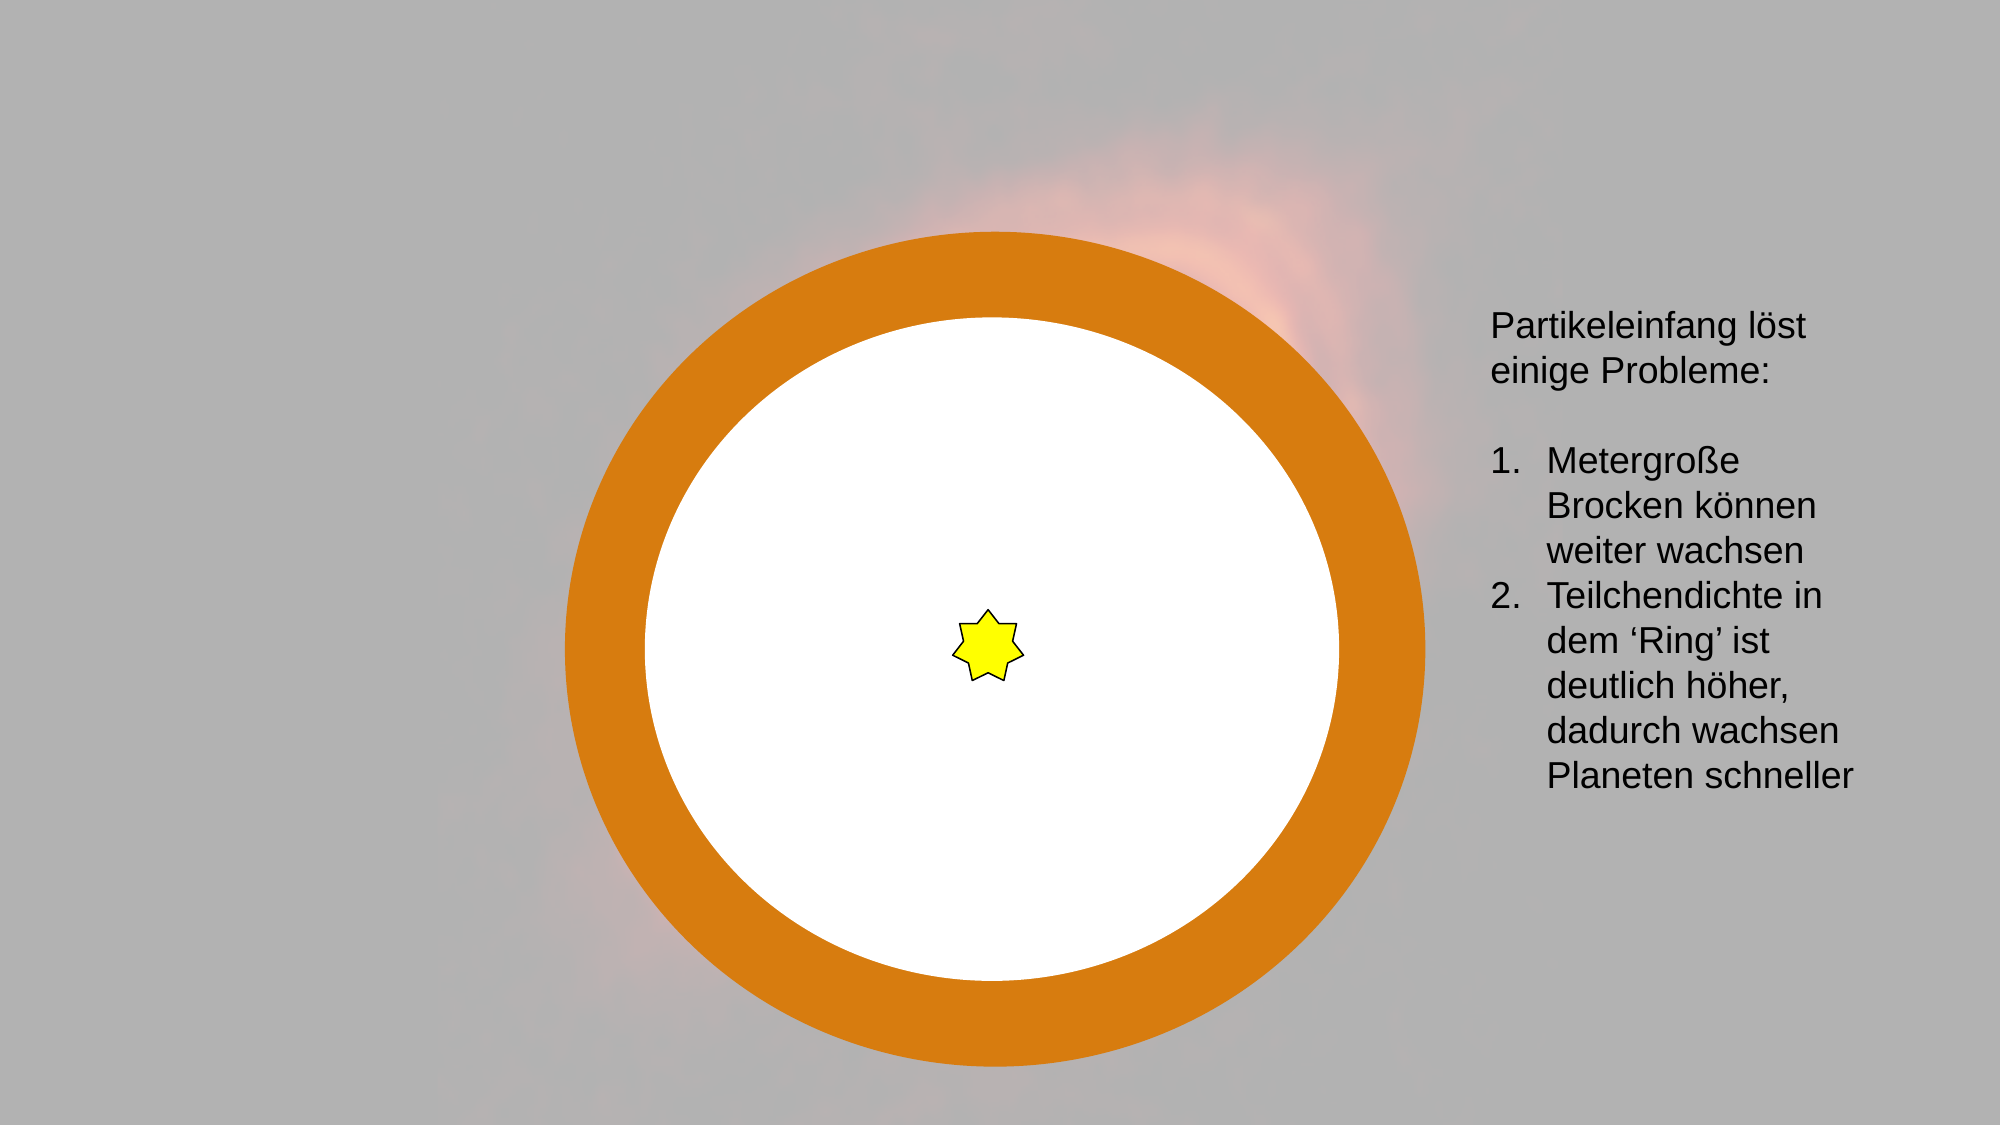

Partikeleinfang löst einige Probleme:

Metergroße Brocken können weiter wachsen
Teilchendichte in dem ‘Ring’ ist deutlich höher, dadurch wachsen Planeten schneller